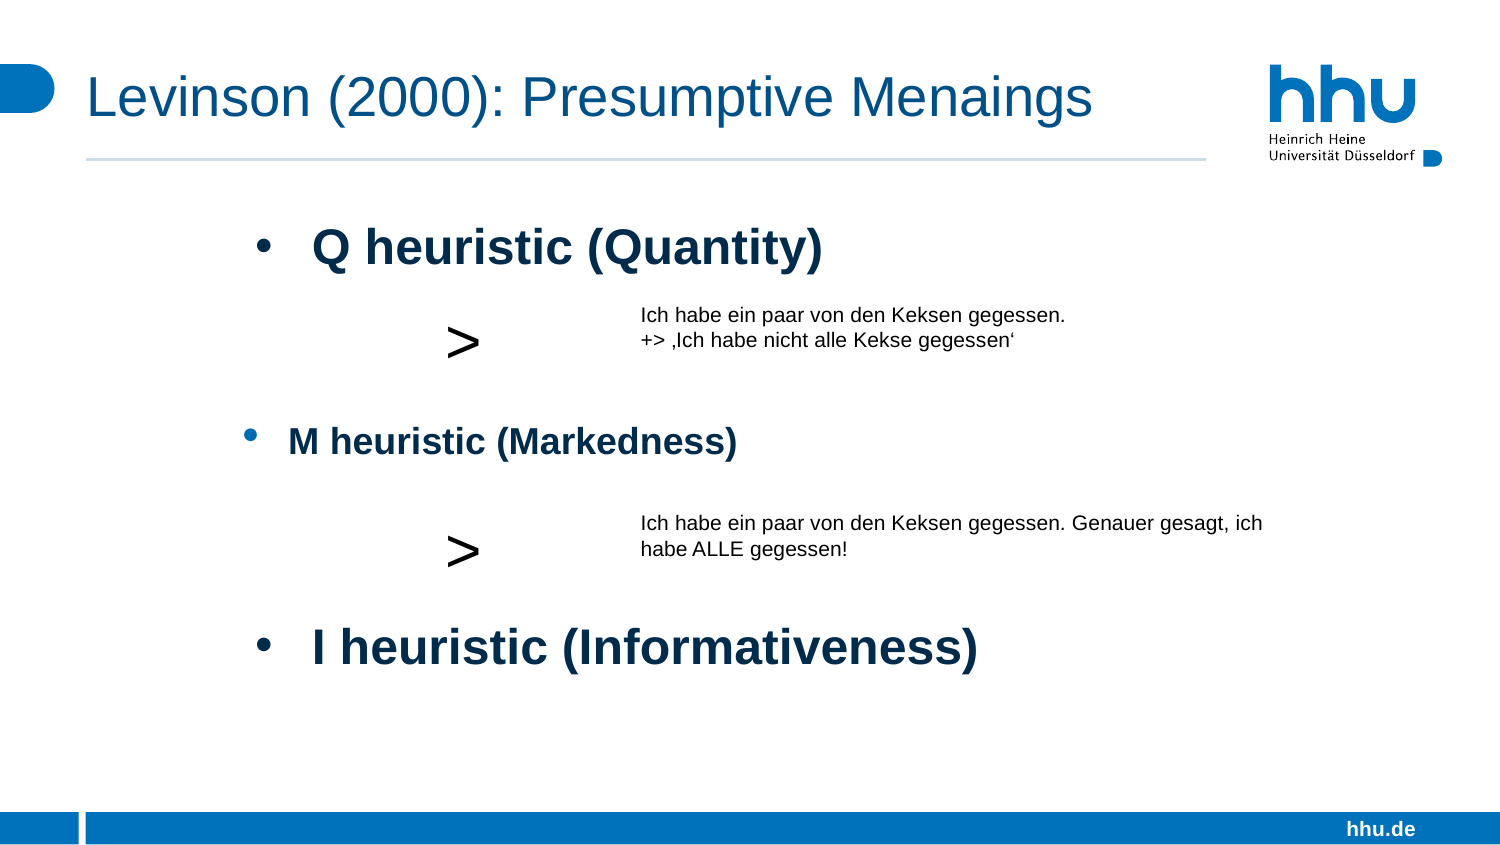

# Levinson (2000): Presumptive Menaings
Q heuristic (Quantity)

>
Ich habe ein paar von den Keksen gegessen.
+> ‚Ich habe nicht alle Kekse gegessen‘
M heuristic (Markedness)

>
Ich habe ein paar von den Keksen gegessen. Genauer gesagt, ich habe ALLE gegessen!
I heuristic (Informativeness)